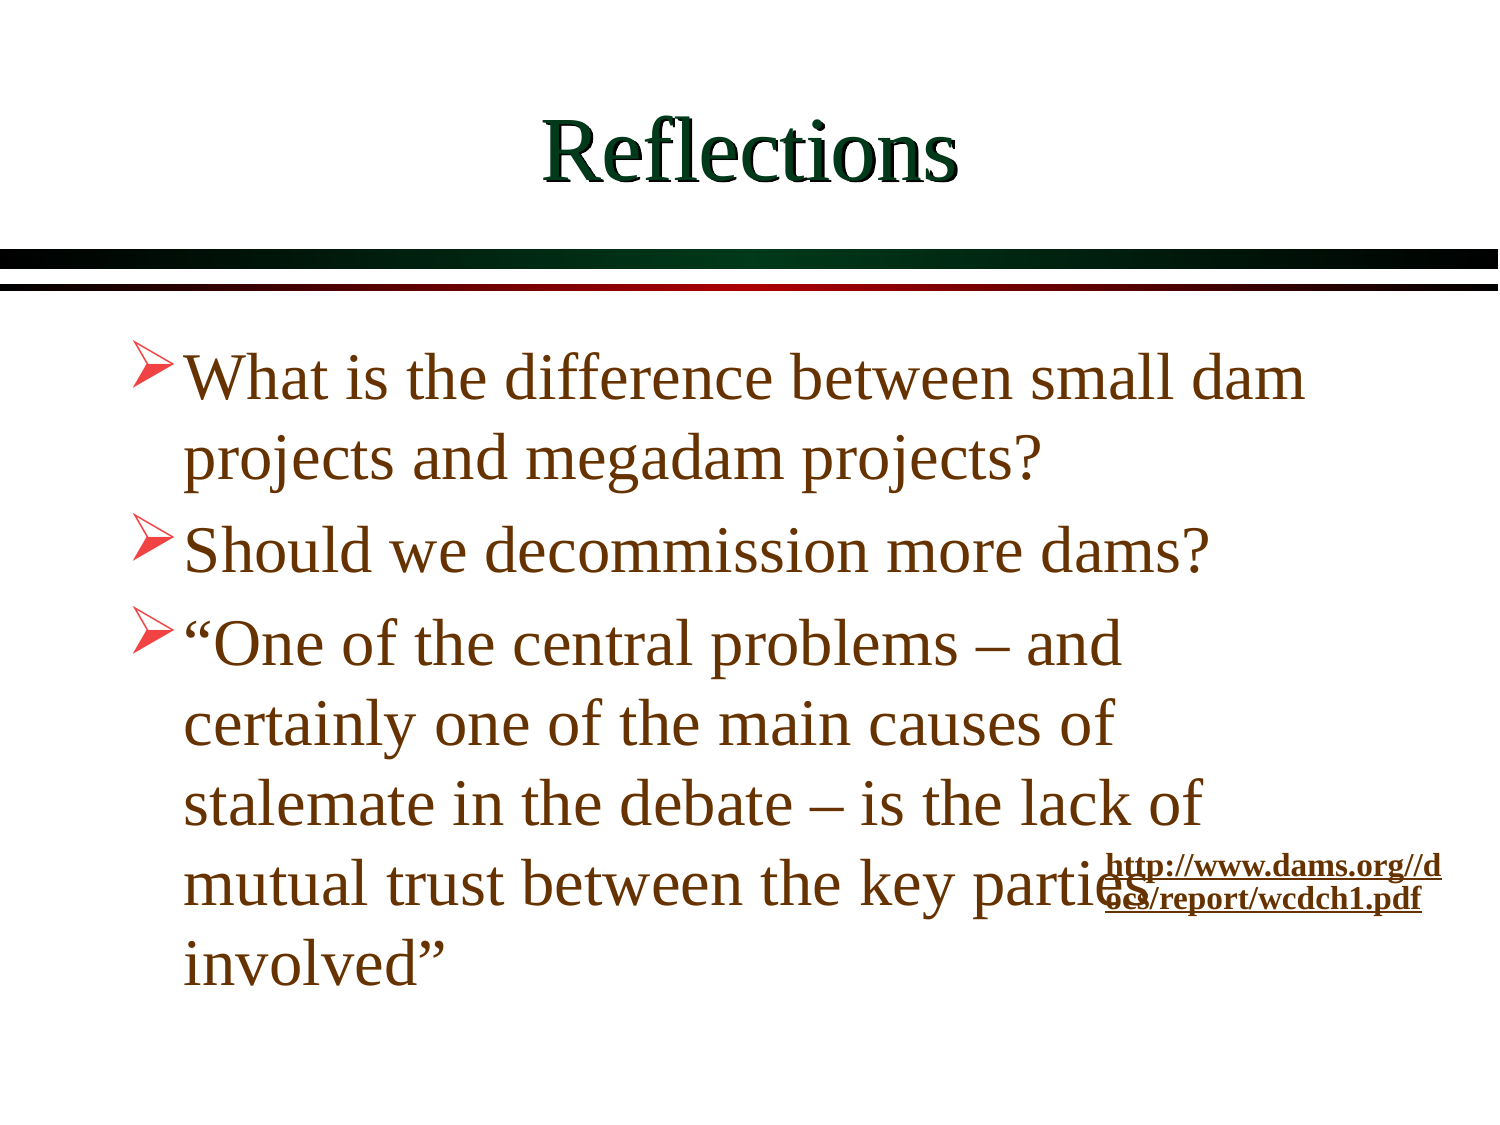

# Reflections
What is the difference between small dam projects and megadam projects?
Should we decommission more dams?
“One of the central problems – and certainly one of the main causes of stalemate in the debate – is the lack of mutual trust between the key parties involved”

http://www.dams.org//docs/report/wcdch1.pdf